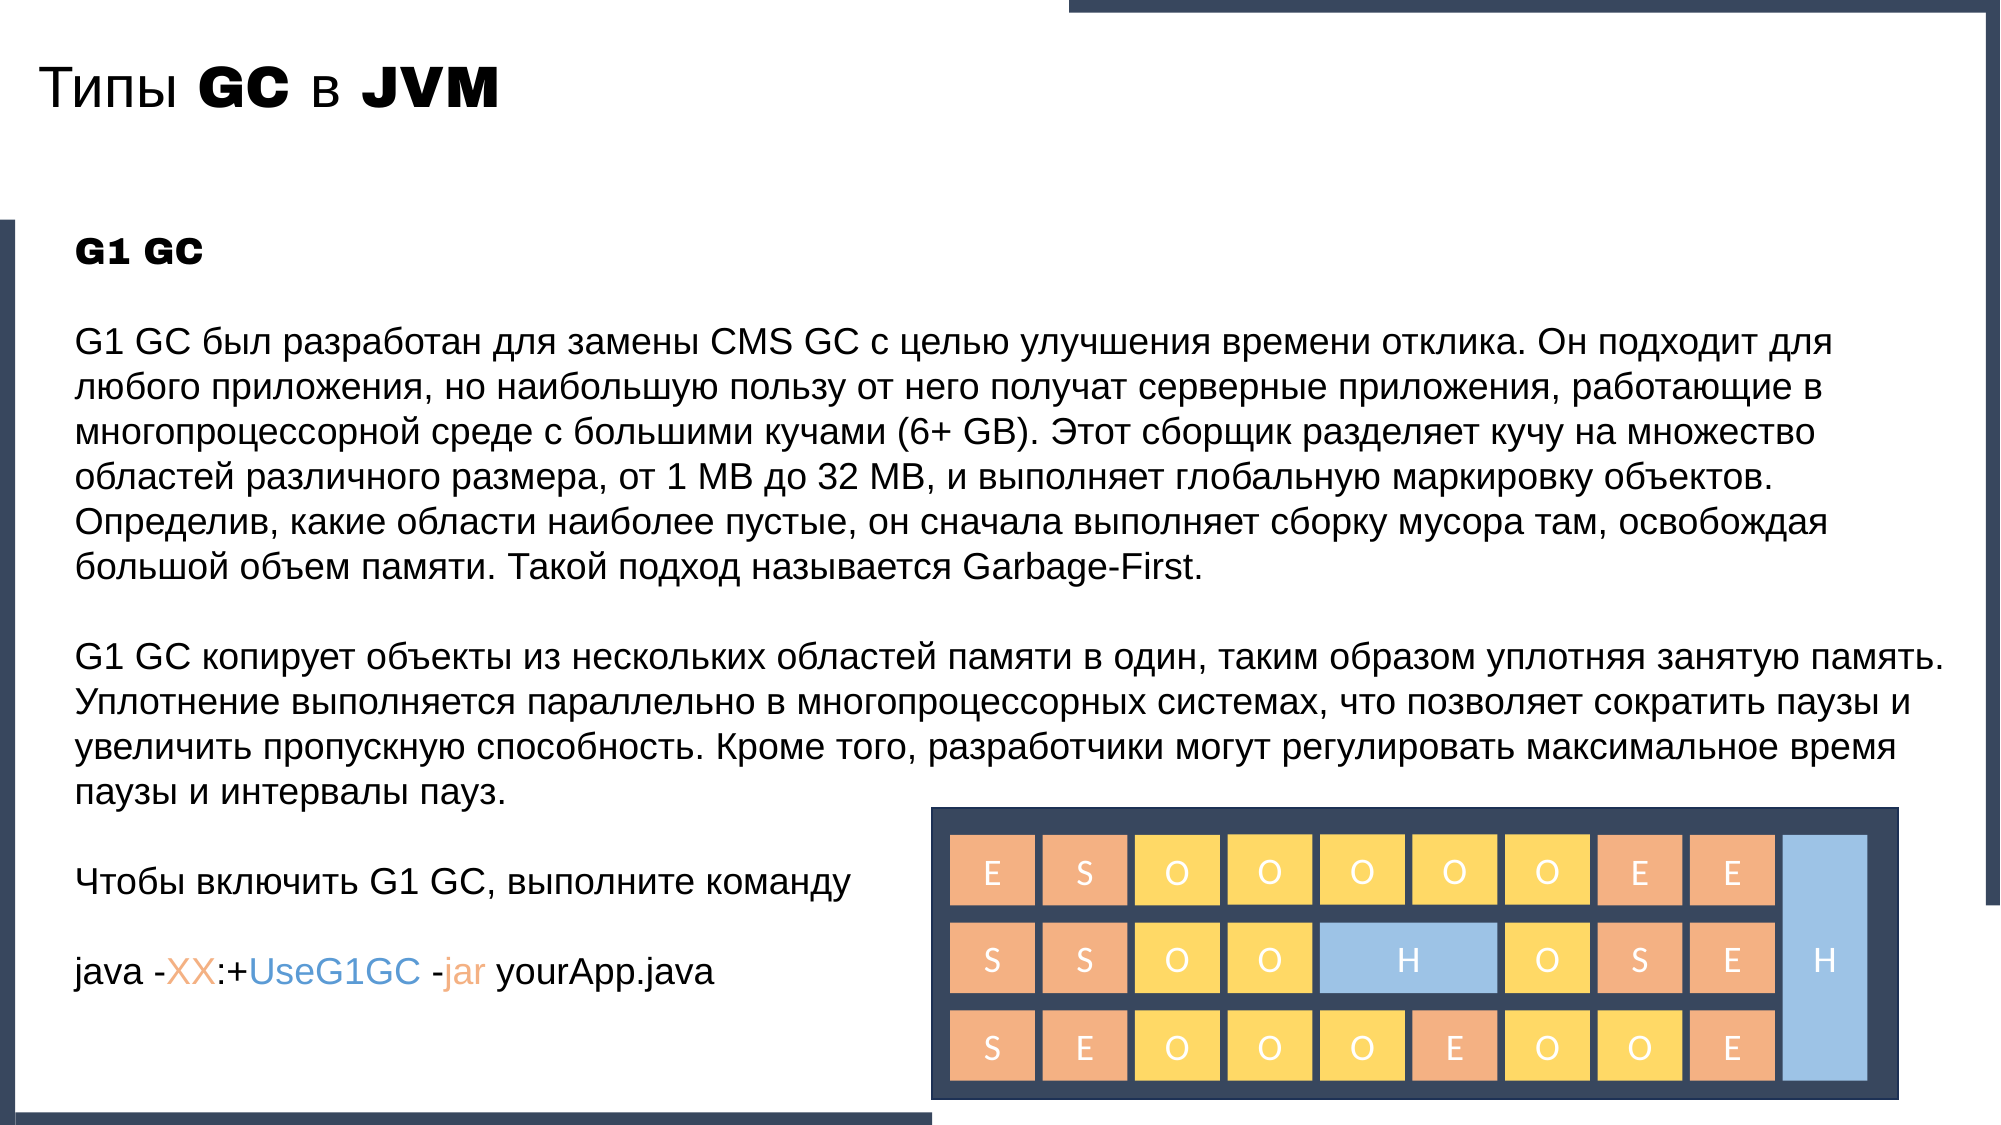

Типы GC в JVM

G1 GC

G1 GC был разработан для замены CMS GC с целью улучшения времени отклика. Он подходит для любого приложения, но наибольшую пользу от него получат серверные приложения, работающие в многопроцессорной среде с большими кучами (6+ GB). Этот сборщик разделяет кучу на множество областей различного размера, от 1 MB до 32 MB, и выполняет глобальную маркировку объектов. Определив, какие области наиболее пустые, он сначала выполняет сборку мусора там, освобождая большой объем памяти. Такой подход называется Garbage-First.

G1 GC копирует объекты из нескольких областей памяти в один, таким образом уплотняя занятую память. Уплотнение выполняется параллельно в многопроцессорных системах, что позволяет сократить паузы и увеличить пропускную способность. Кроме того, разработчики могут регулировать максимальное время паузы и интервалы пауз.

Чтобы включить G1 GC, выполните команду

java -XX:+UseG1GC -jar yourApp.java

O
O
O
O
E
S
O
E
E
H
S
S
O
O
H
O
S
E
S
E
O
O
O
E
O
O
E